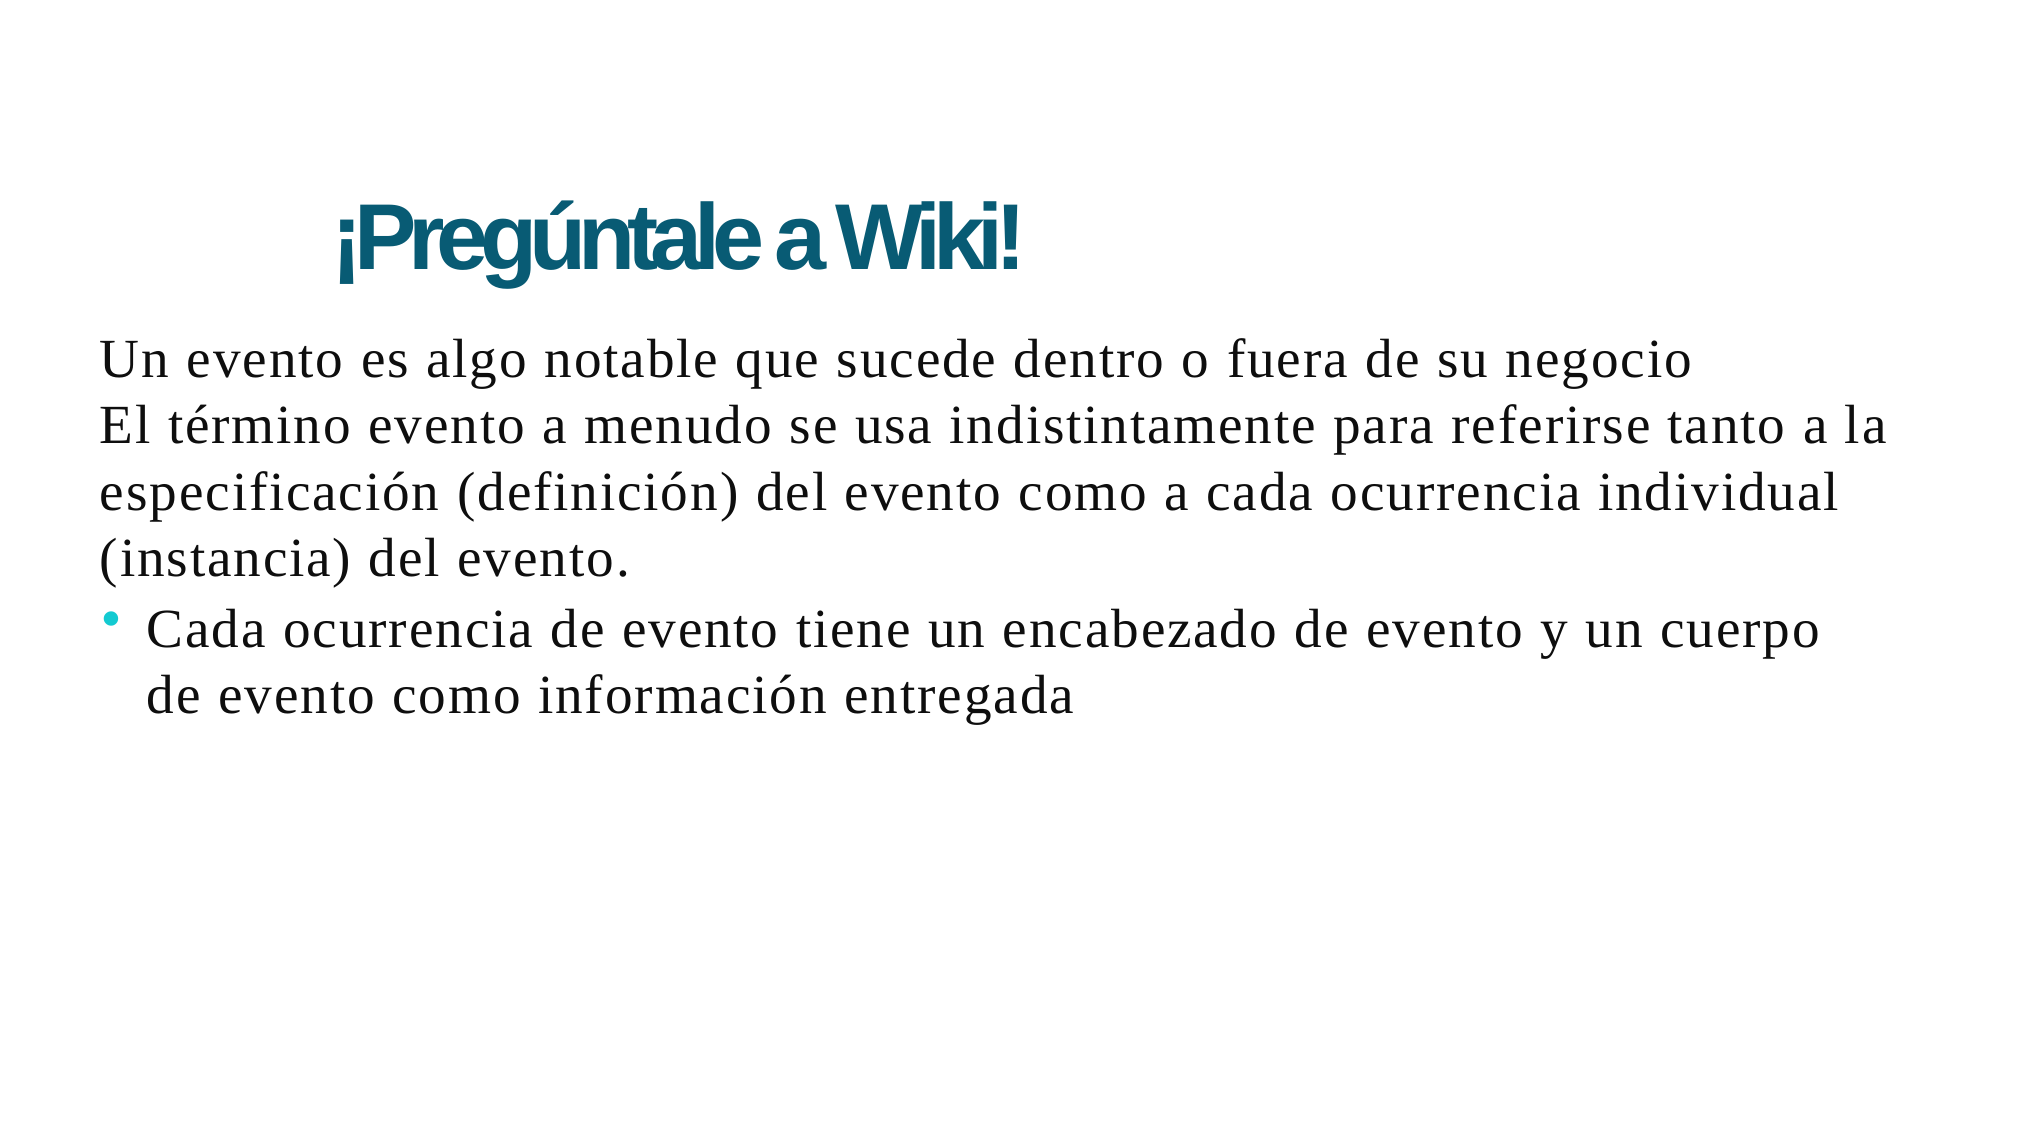

# ¡Pregúntale a Wiki!

Un evento es algo notable que sucede dentro o fuera de su negocio
El término evento a menudo se usa indistintamente para referirse tanto a la especificación (definición) del evento como a cada ocurrencia individual (instancia) del evento.
Cada ocurrencia de evento tiene un encabezado de evento y un cuerpo de evento como información entregada